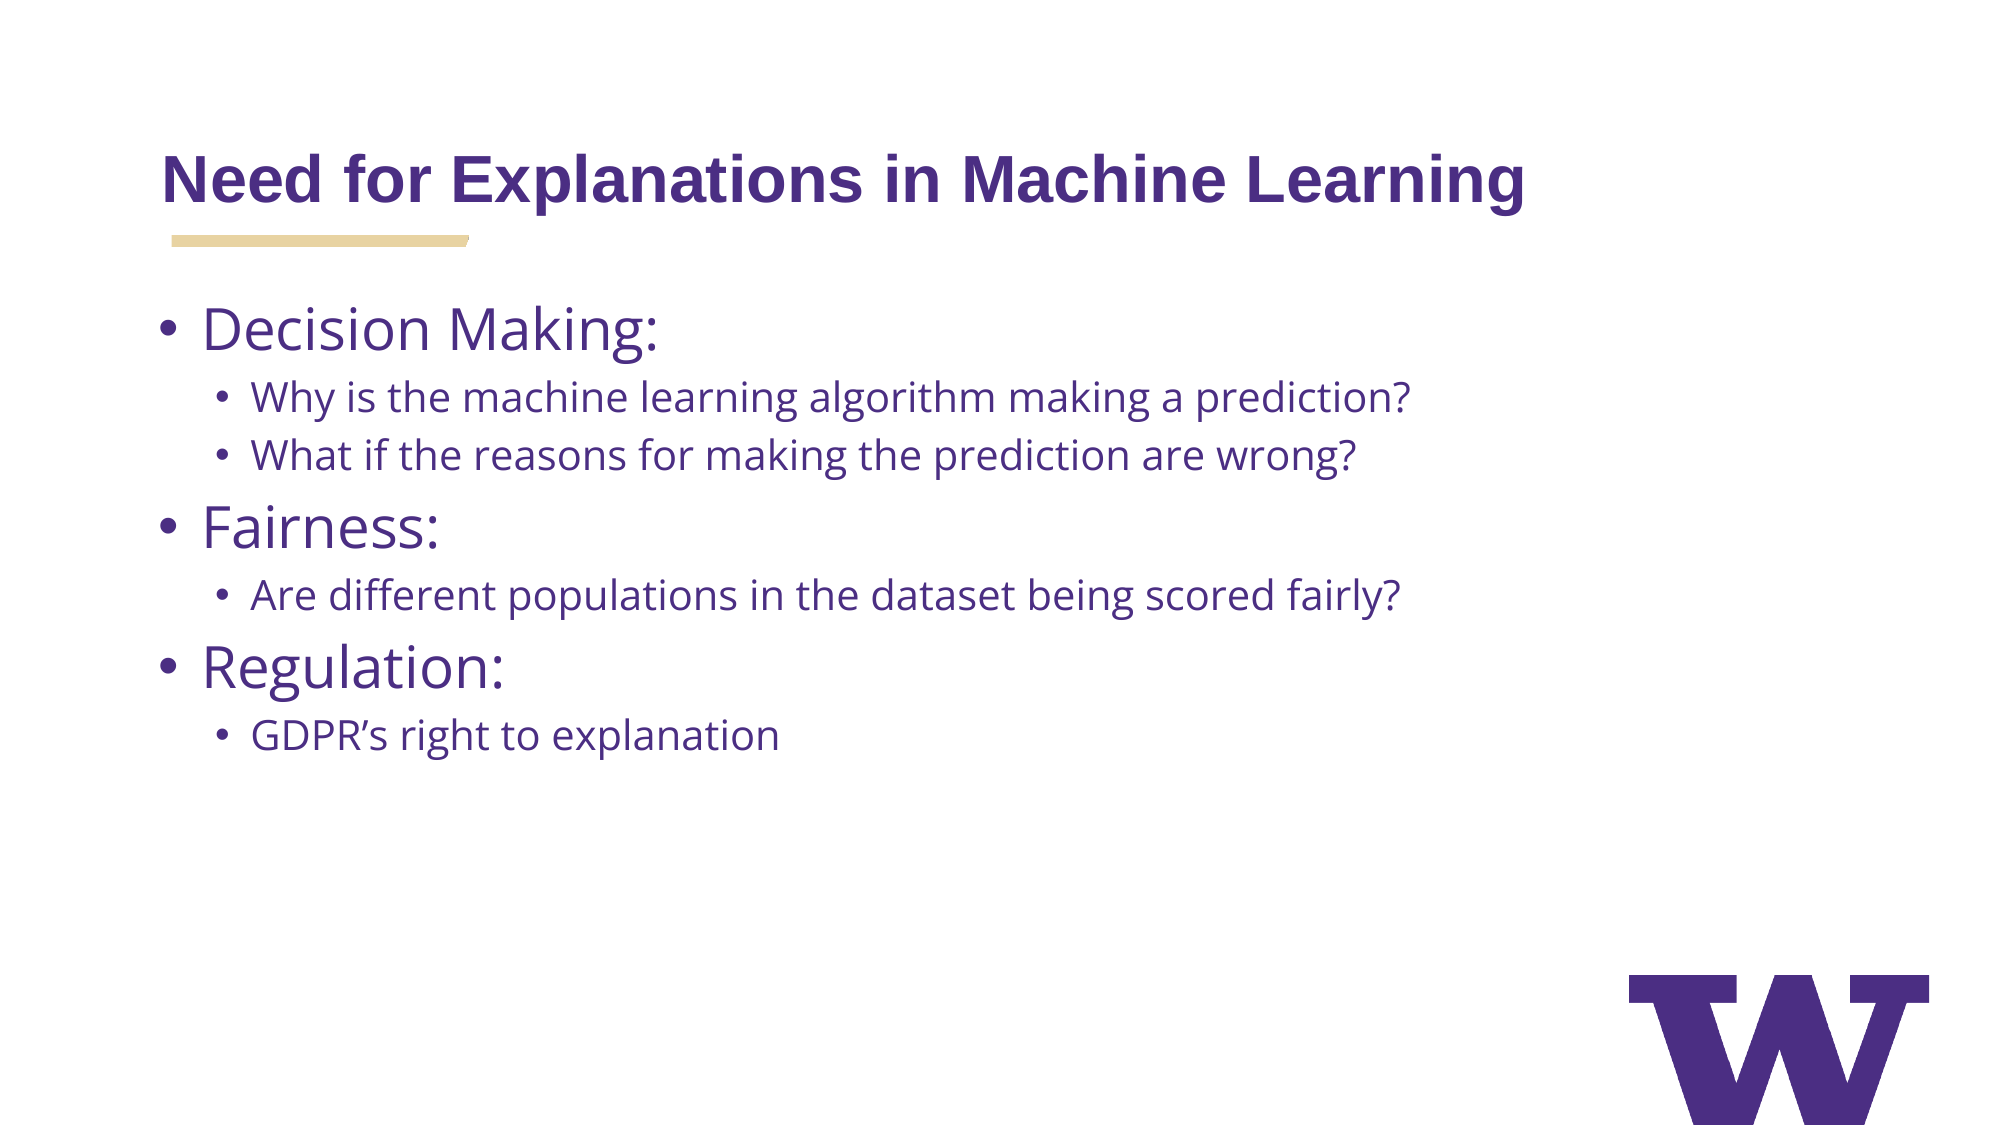

# Need for Explanations in Machine Learning
Decision Making:
Why is the machine learning algorithm making a prediction?
What if the reasons for making the prediction are wrong?
Fairness:
Are different populations in the dataset being scored fairly?
Regulation:
GDPR’s right to explanation